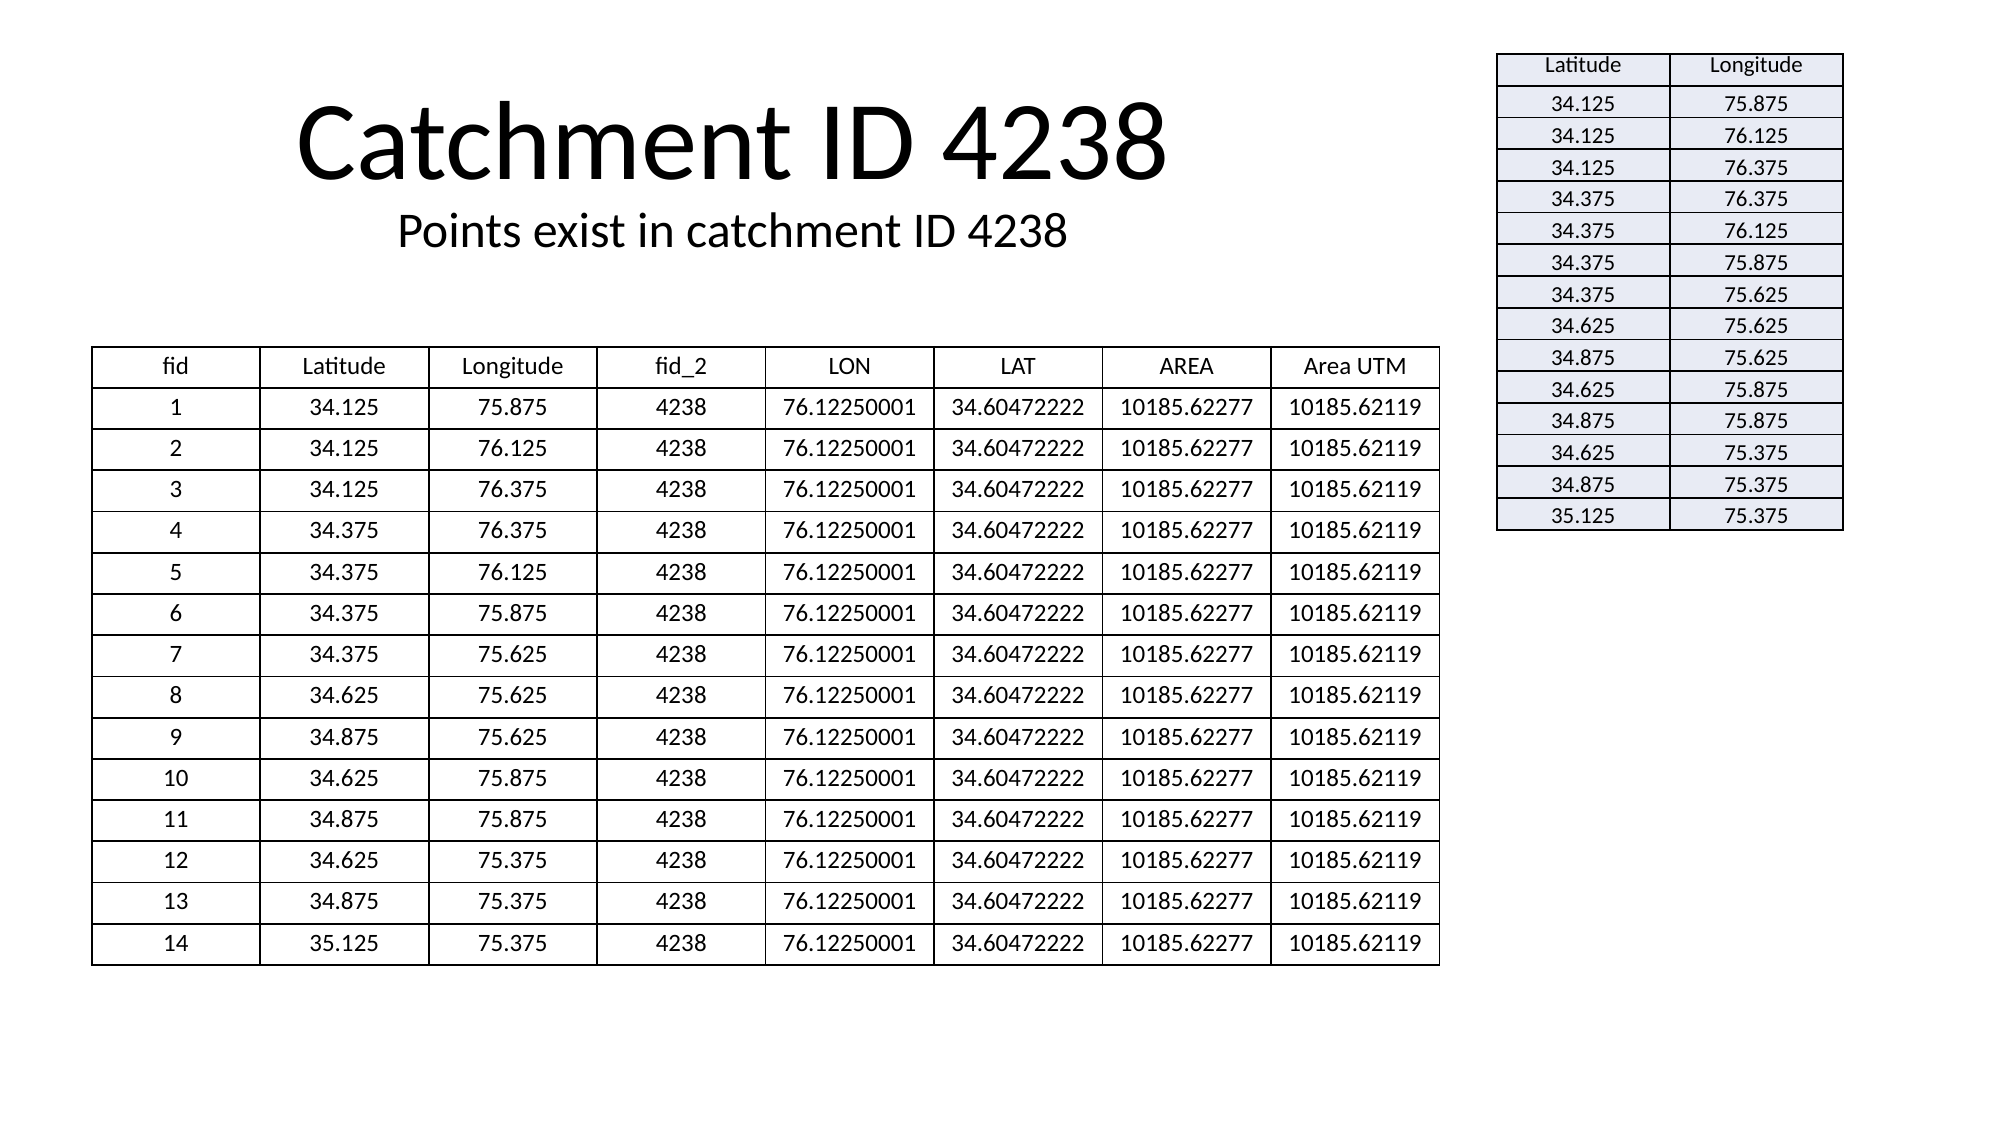

| Latitude | Longitude |
| --- | --- |
| 34.125 | 75.875 |
| 34.125 | 76.125 |
| 34.125 | 76.375 |
| 34.375 | 76.375 |
| 34.375 | 76.125 |
| 34.375 | 75.875 |
| 34.375 | 75.625 |
| 34.625 | 75.625 |
| 34.875 | 75.625 |
| 34.625 | 75.875 |
| 34.875 | 75.875 |
| 34.625 | 75.375 |
| 34.875 | 75.375 |
| 35.125 | 75.375 |
# Catchment ID 4238 Points exist in catchment ID 4238
| fid | Latitude | Longitude | fid\_2 | LON | LAT | AREA | Area UTM |
| --- | --- | --- | --- | --- | --- | --- | --- |
| 1 | 34.125 | 75.875 | 4238 | 76.12250001 | 34.60472222 | 10185.62277 | 10185.62119 |
| 2 | 34.125 | 76.125 | 4238 | 76.12250001 | 34.60472222 | 10185.62277 | 10185.62119 |
| 3 | 34.125 | 76.375 | 4238 | 76.12250001 | 34.60472222 | 10185.62277 | 10185.62119 |
| 4 | 34.375 | 76.375 | 4238 | 76.12250001 | 34.60472222 | 10185.62277 | 10185.62119 |
| 5 | 34.375 | 76.125 | 4238 | 76.12250001 | 34.60472222 | 10185.62277 | 10185.62119 |
| 6 | 34.375 | 75.875 | 4238 | 76.12250001 | 34.60472222 | 10185.62277 | 10185.62119 |
| 7 | 34.375 | 75.625 | 4238 | 76.12250001 | 34.60472222 | 10185.62277 | 10185.62119 |
| 8 | 34.625 | 75.625 | 4238 | 76.12250001 | 34.60472222 | 10185.62277 | 10185.62119 |
| 9 | 34.875 | 75.625 | 4238 | 76.12250001 | 34.60472222 | 10185.62277 | 10185.62119 |
| 10 | 34.625 | 75.875 | 4238 | 76.12250001 | 34.60472222 | 10185.62277 | 10185.62119 |
| 11 | 34.875 | 75.875 | 4238 | 76.12250001 | 34.60472222 | 10185.62277 | 10185.62119 |
| 12 | 34.625 | 75.375 | 4238 | 76.12250001 | 34.60472222 | 10185.62277 | 10185.62119 |
| 13 | 34.875 | 75.375 | 4238 | 76.12250001 | 34.60472222 | 10185.62277 | 10185.62119 |
| 14 | 35.125 | 75.375 | 4238 | 76.12250001 | 34.60472222 | 10185.62277 | 10185.62119 |